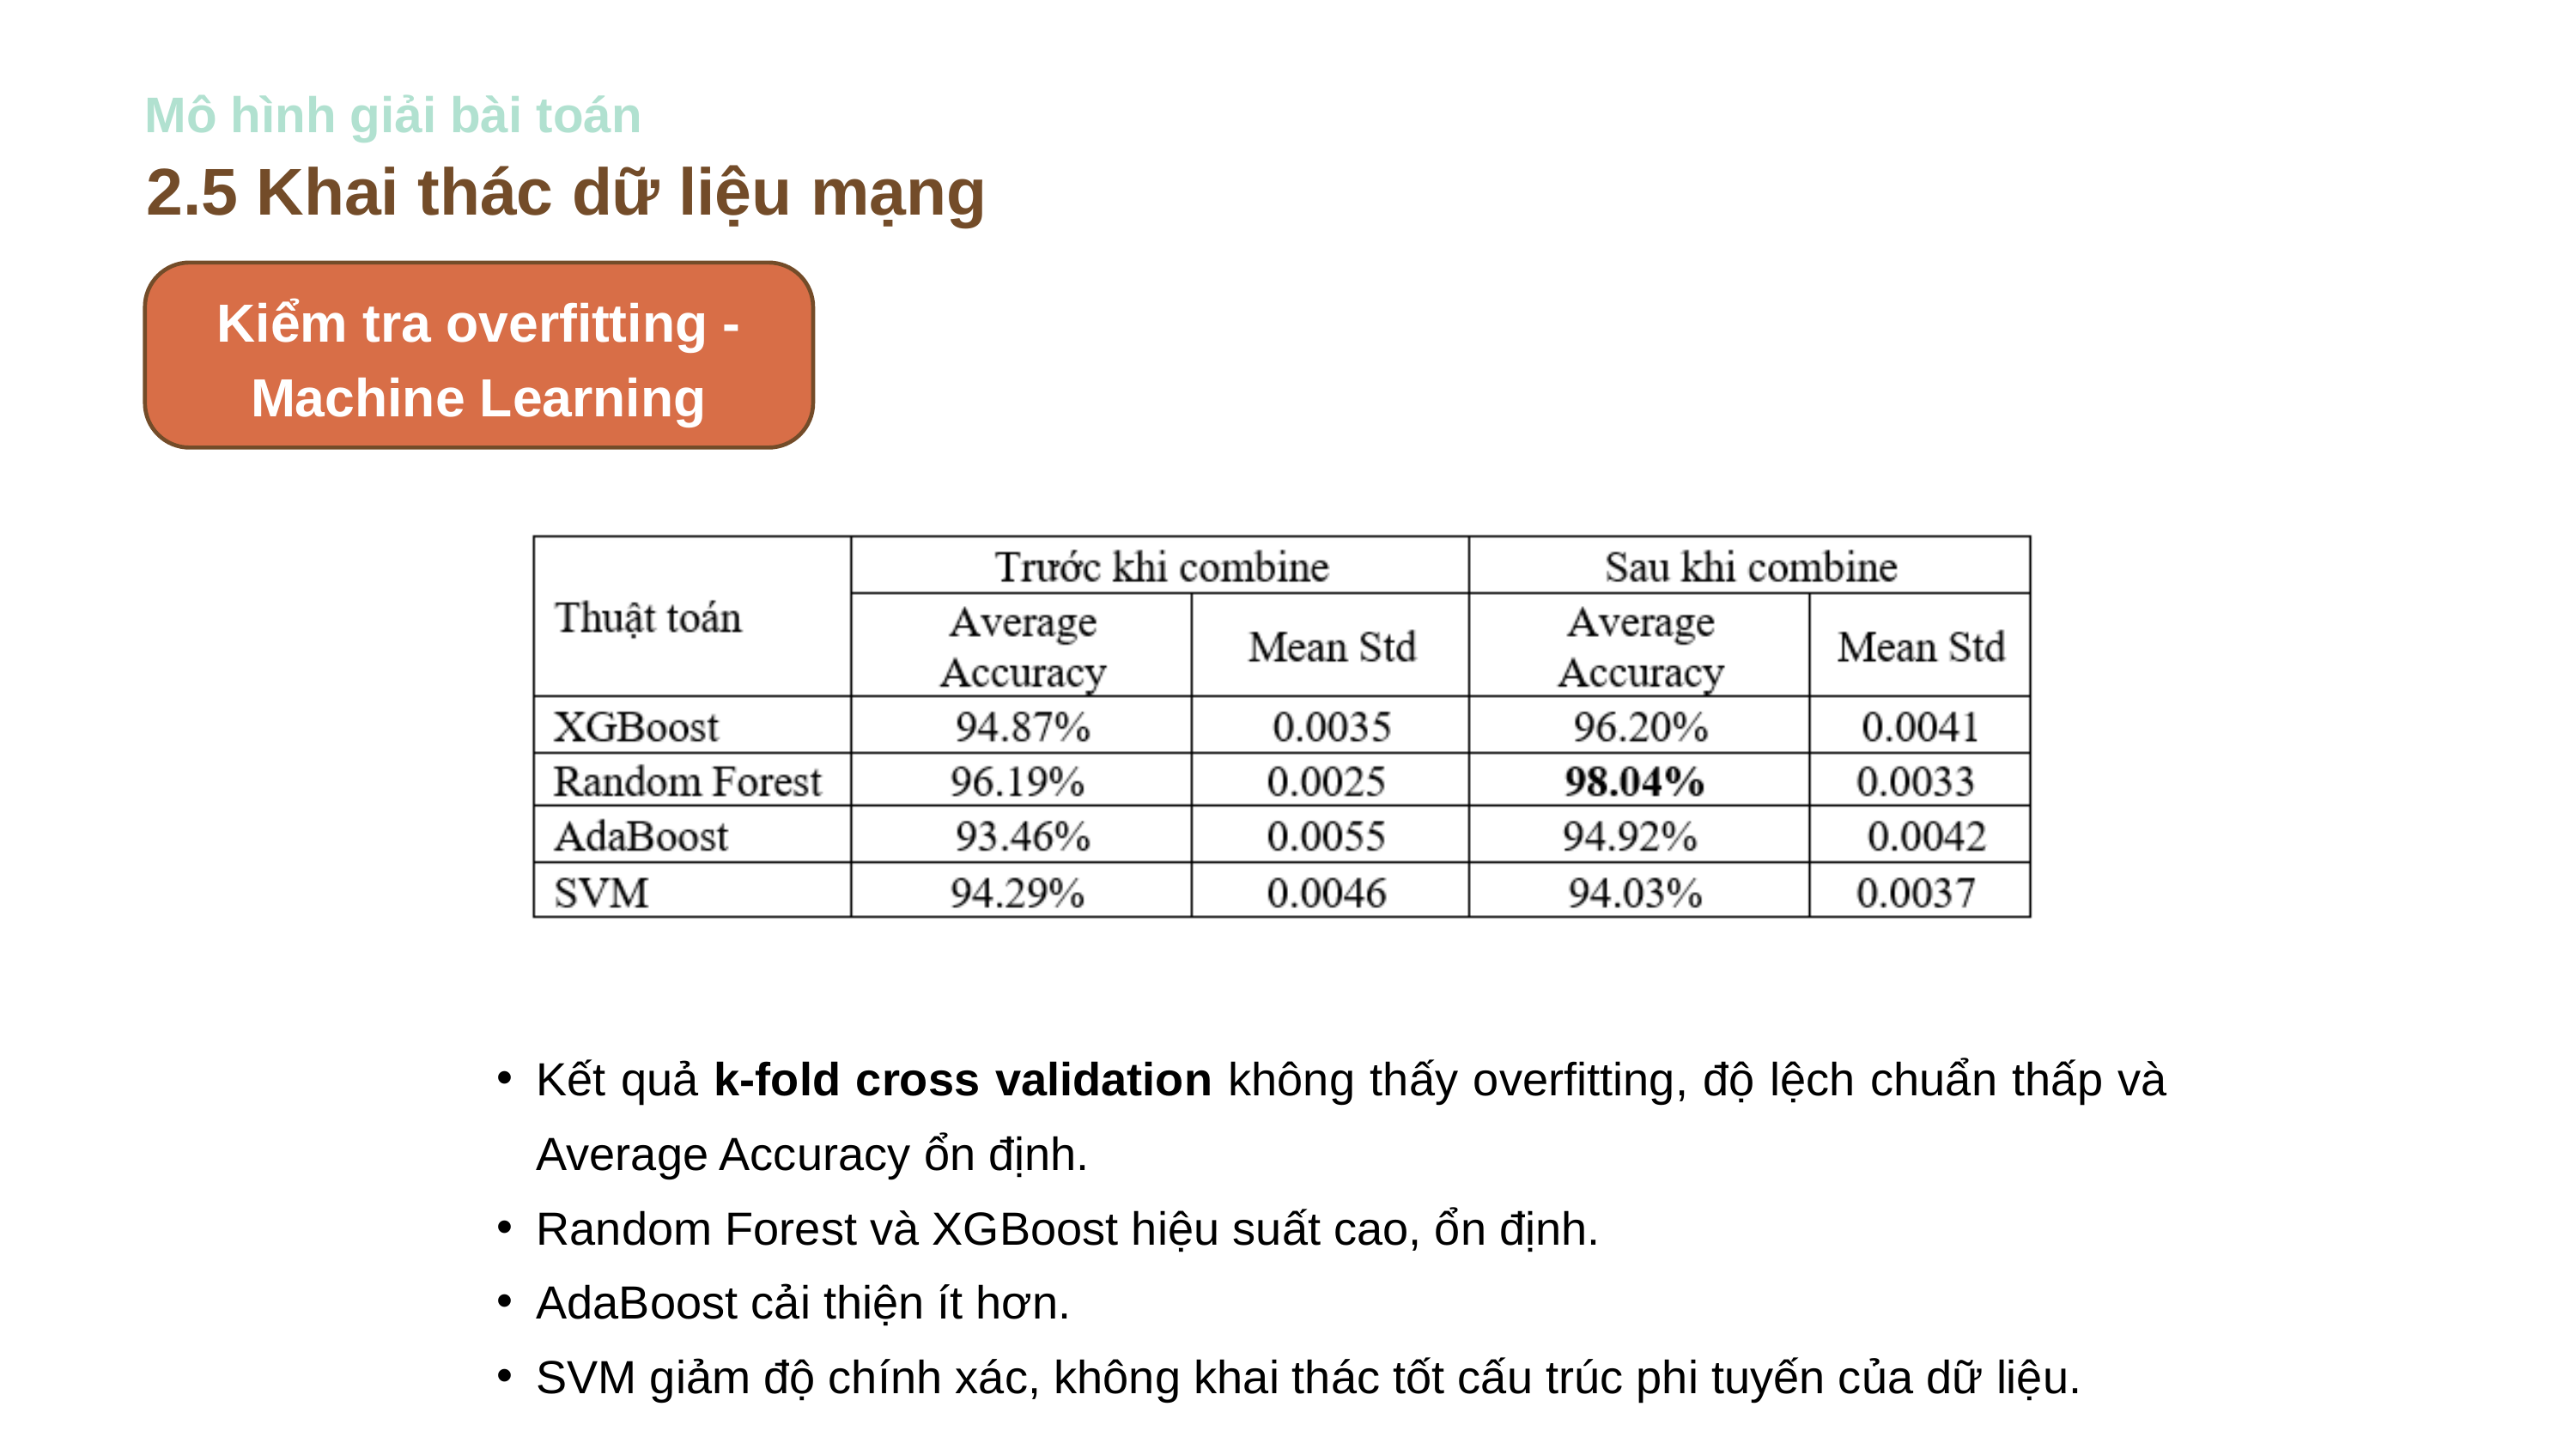

Mô hình giải bài toán
2.5 Khai thác dữ liệu mạng

Kiểm tra overfitting - Machine Learning

Kết quả k-fold cross validation không thấy overfitting, độ lệch chuẩn thấp và Average Accuracy ổn định.
Random Forest và XGBoost hiệu suất cao, ổn định.
AdaBoost cải thiện ít hơn.
SVM giảm độ chính xác, không khai thác tốt cấu trúc phi tuyến của dữ liệu.